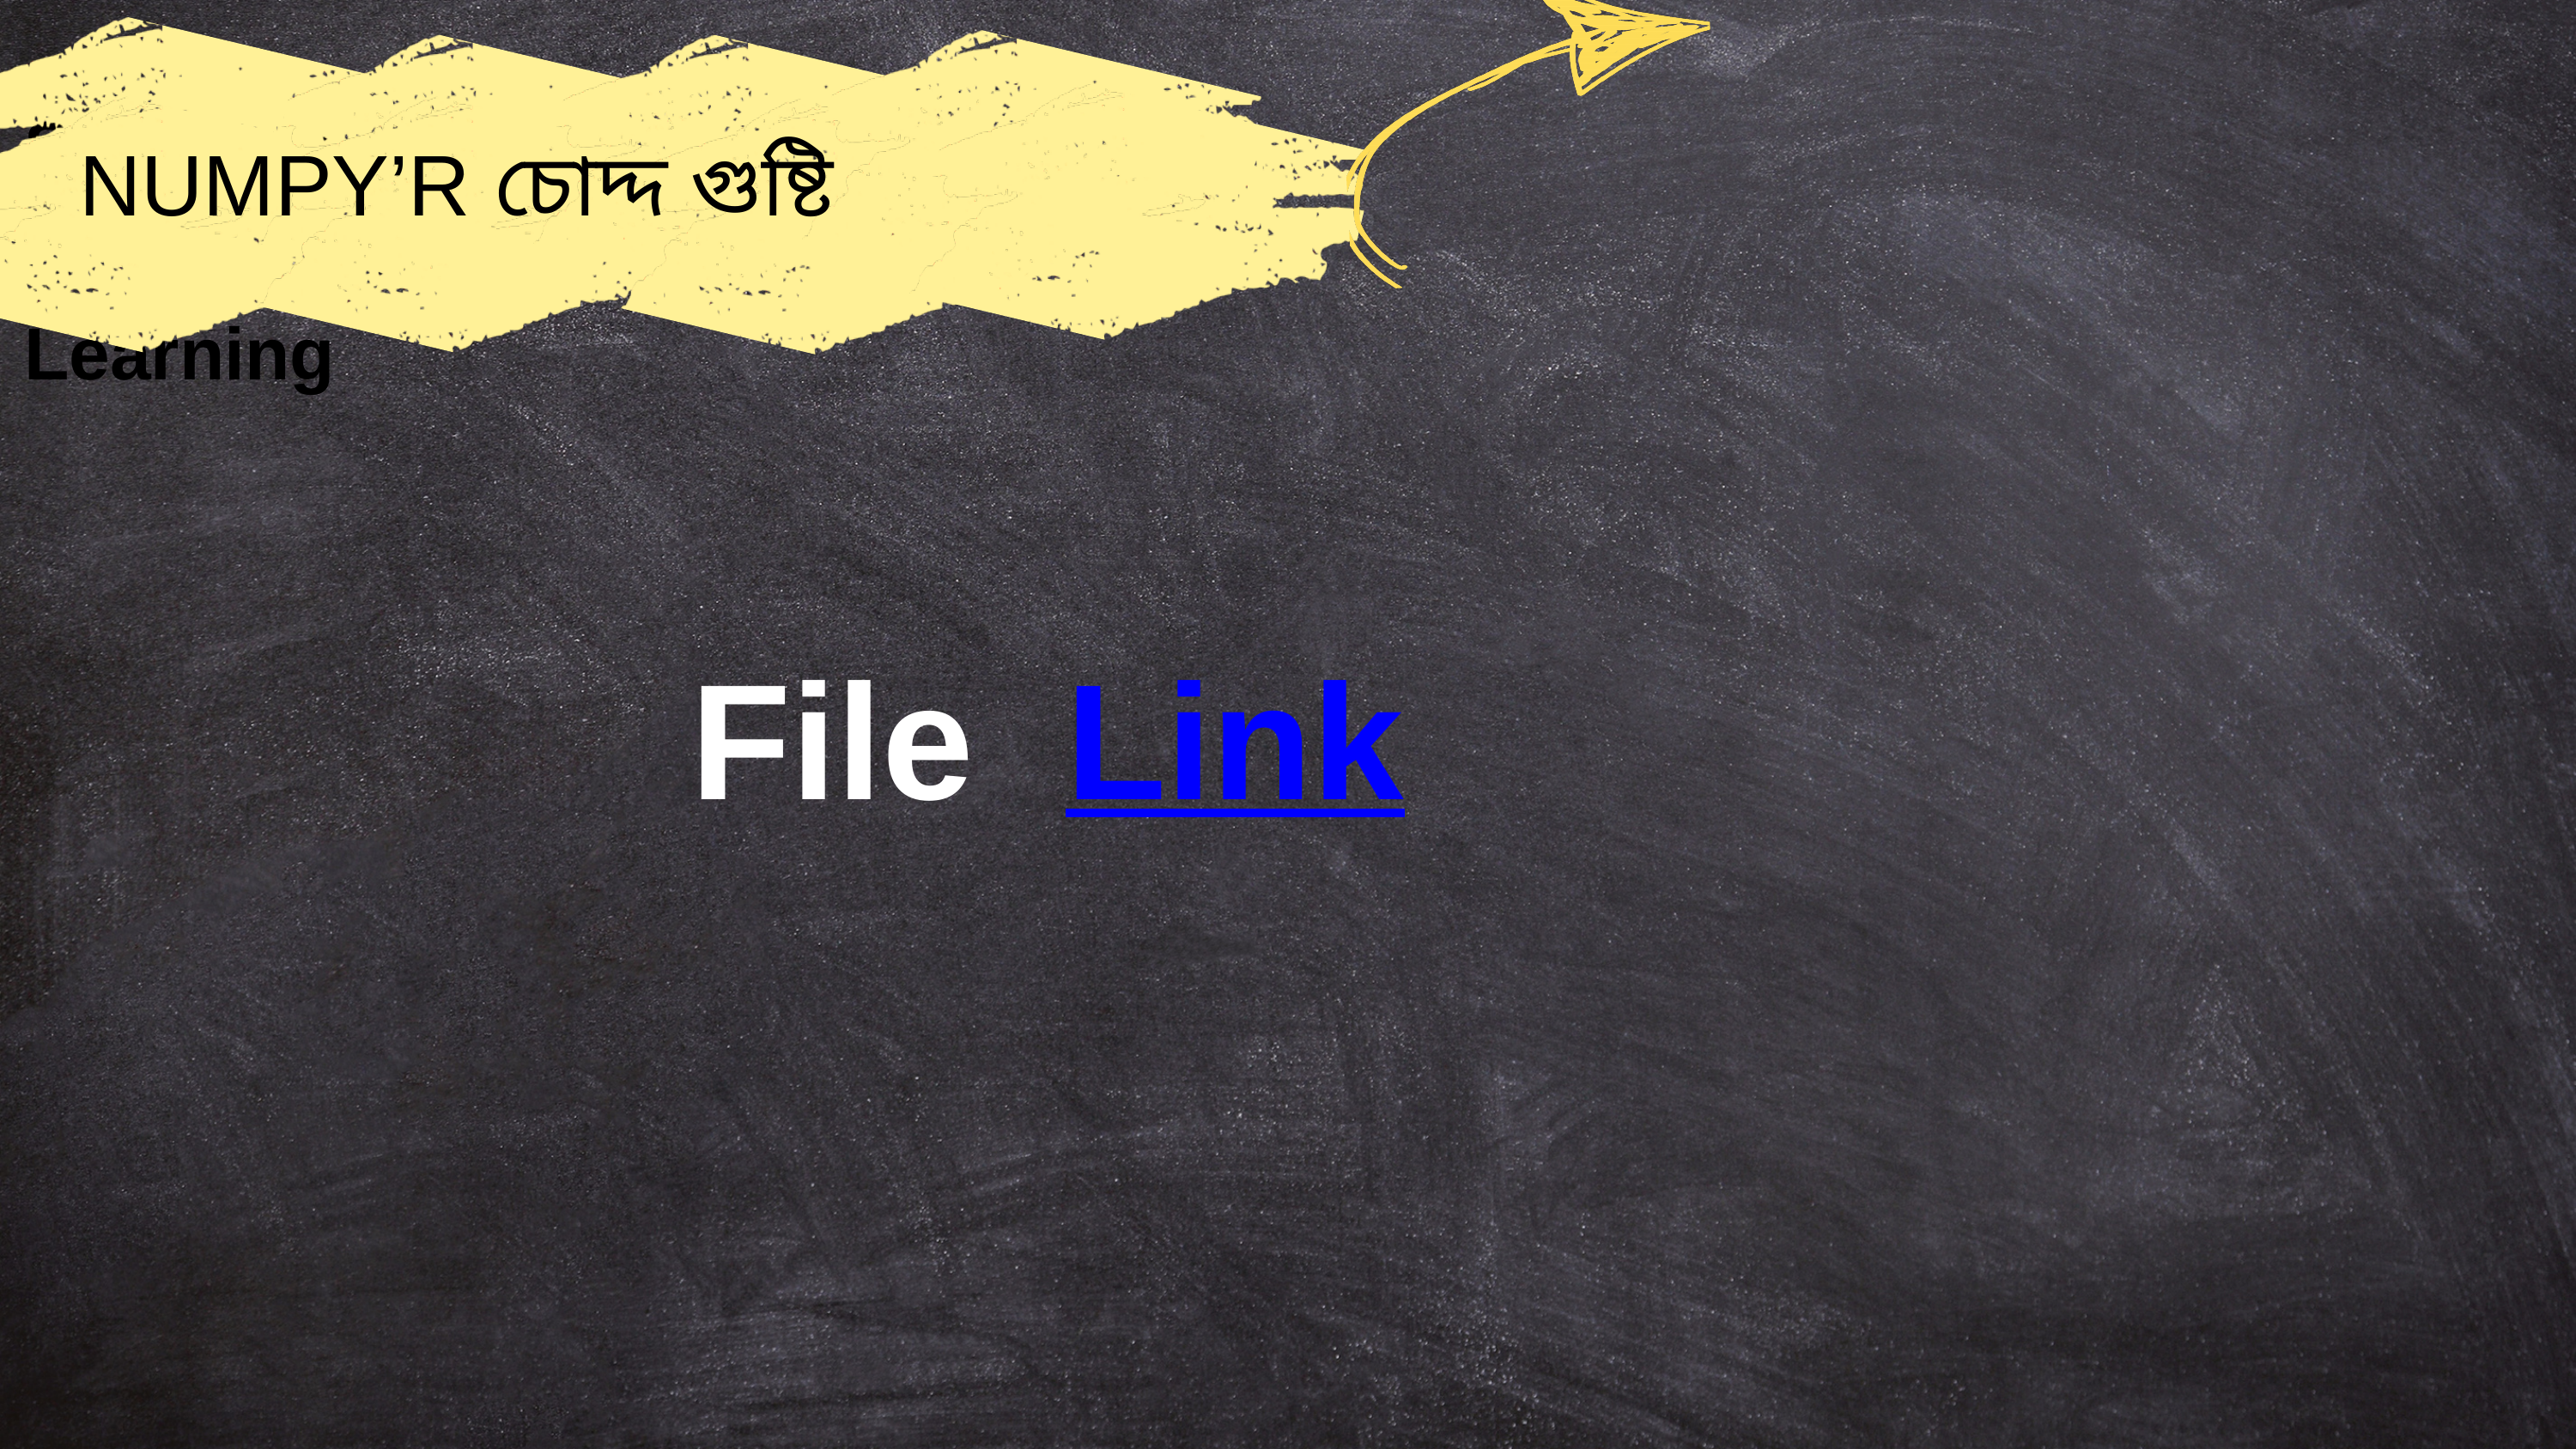

Supervised Learning

NUMPY’R চোদ্দ গুষ্টি
File  Link